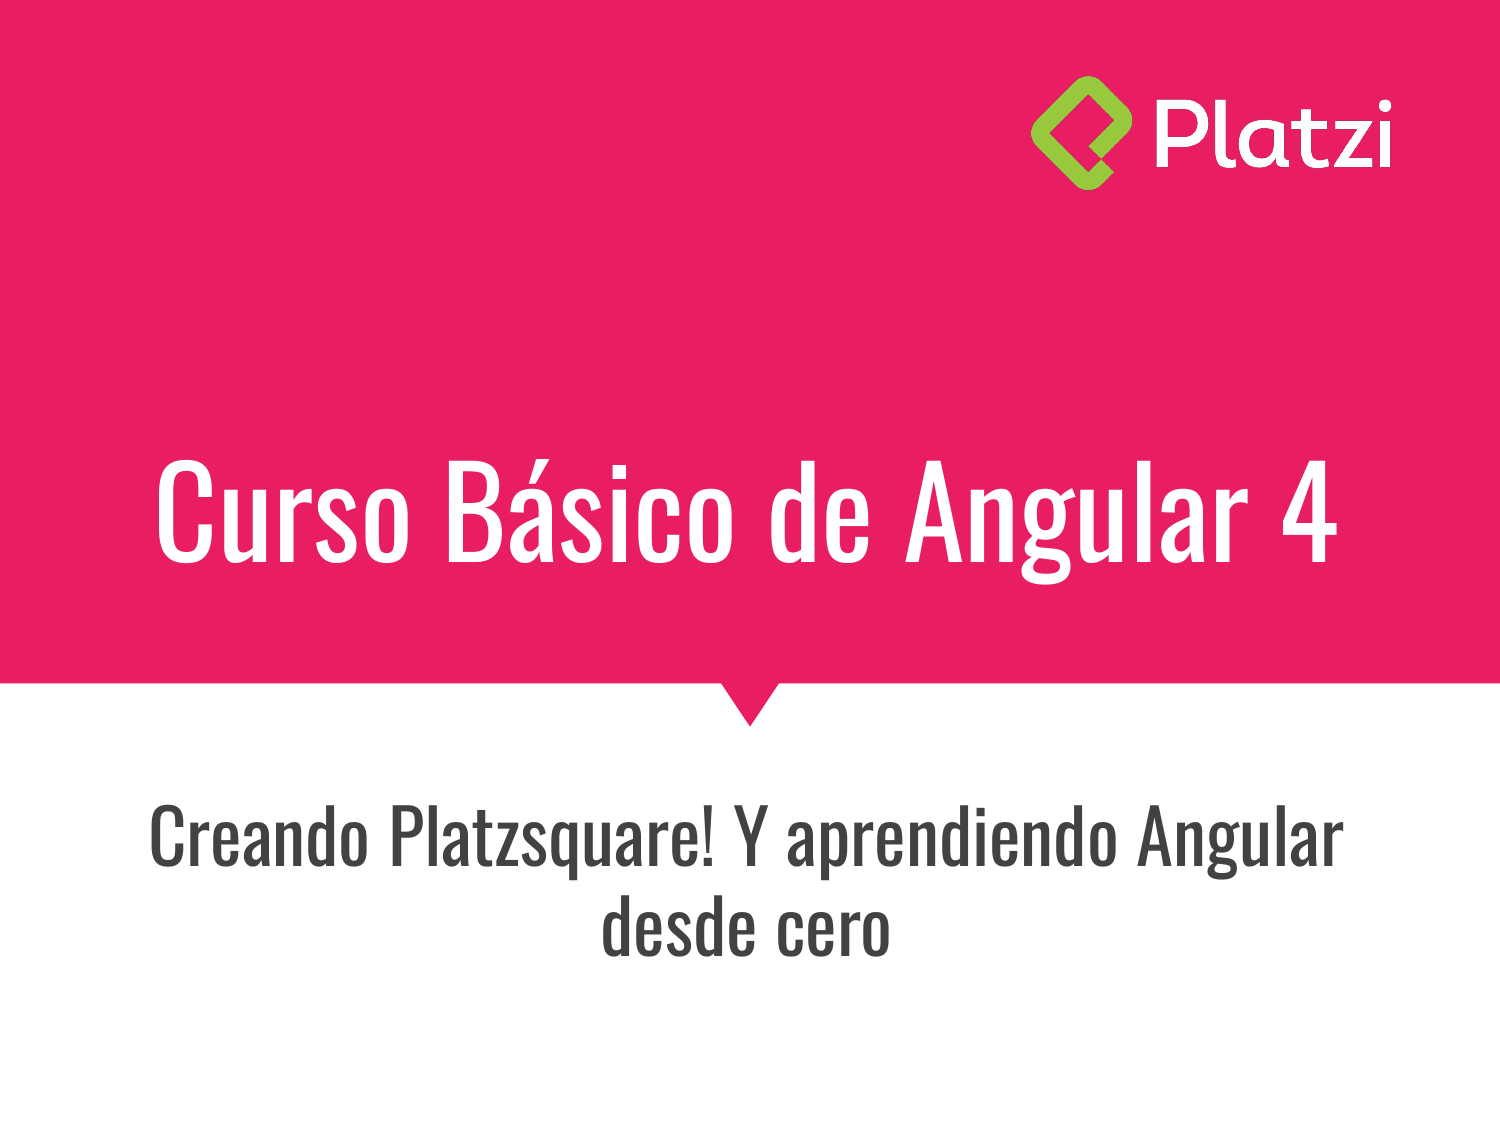

# Curso Básico de Angular 4
Creando Platzsquare! Y aprendiendo Angular desde cero